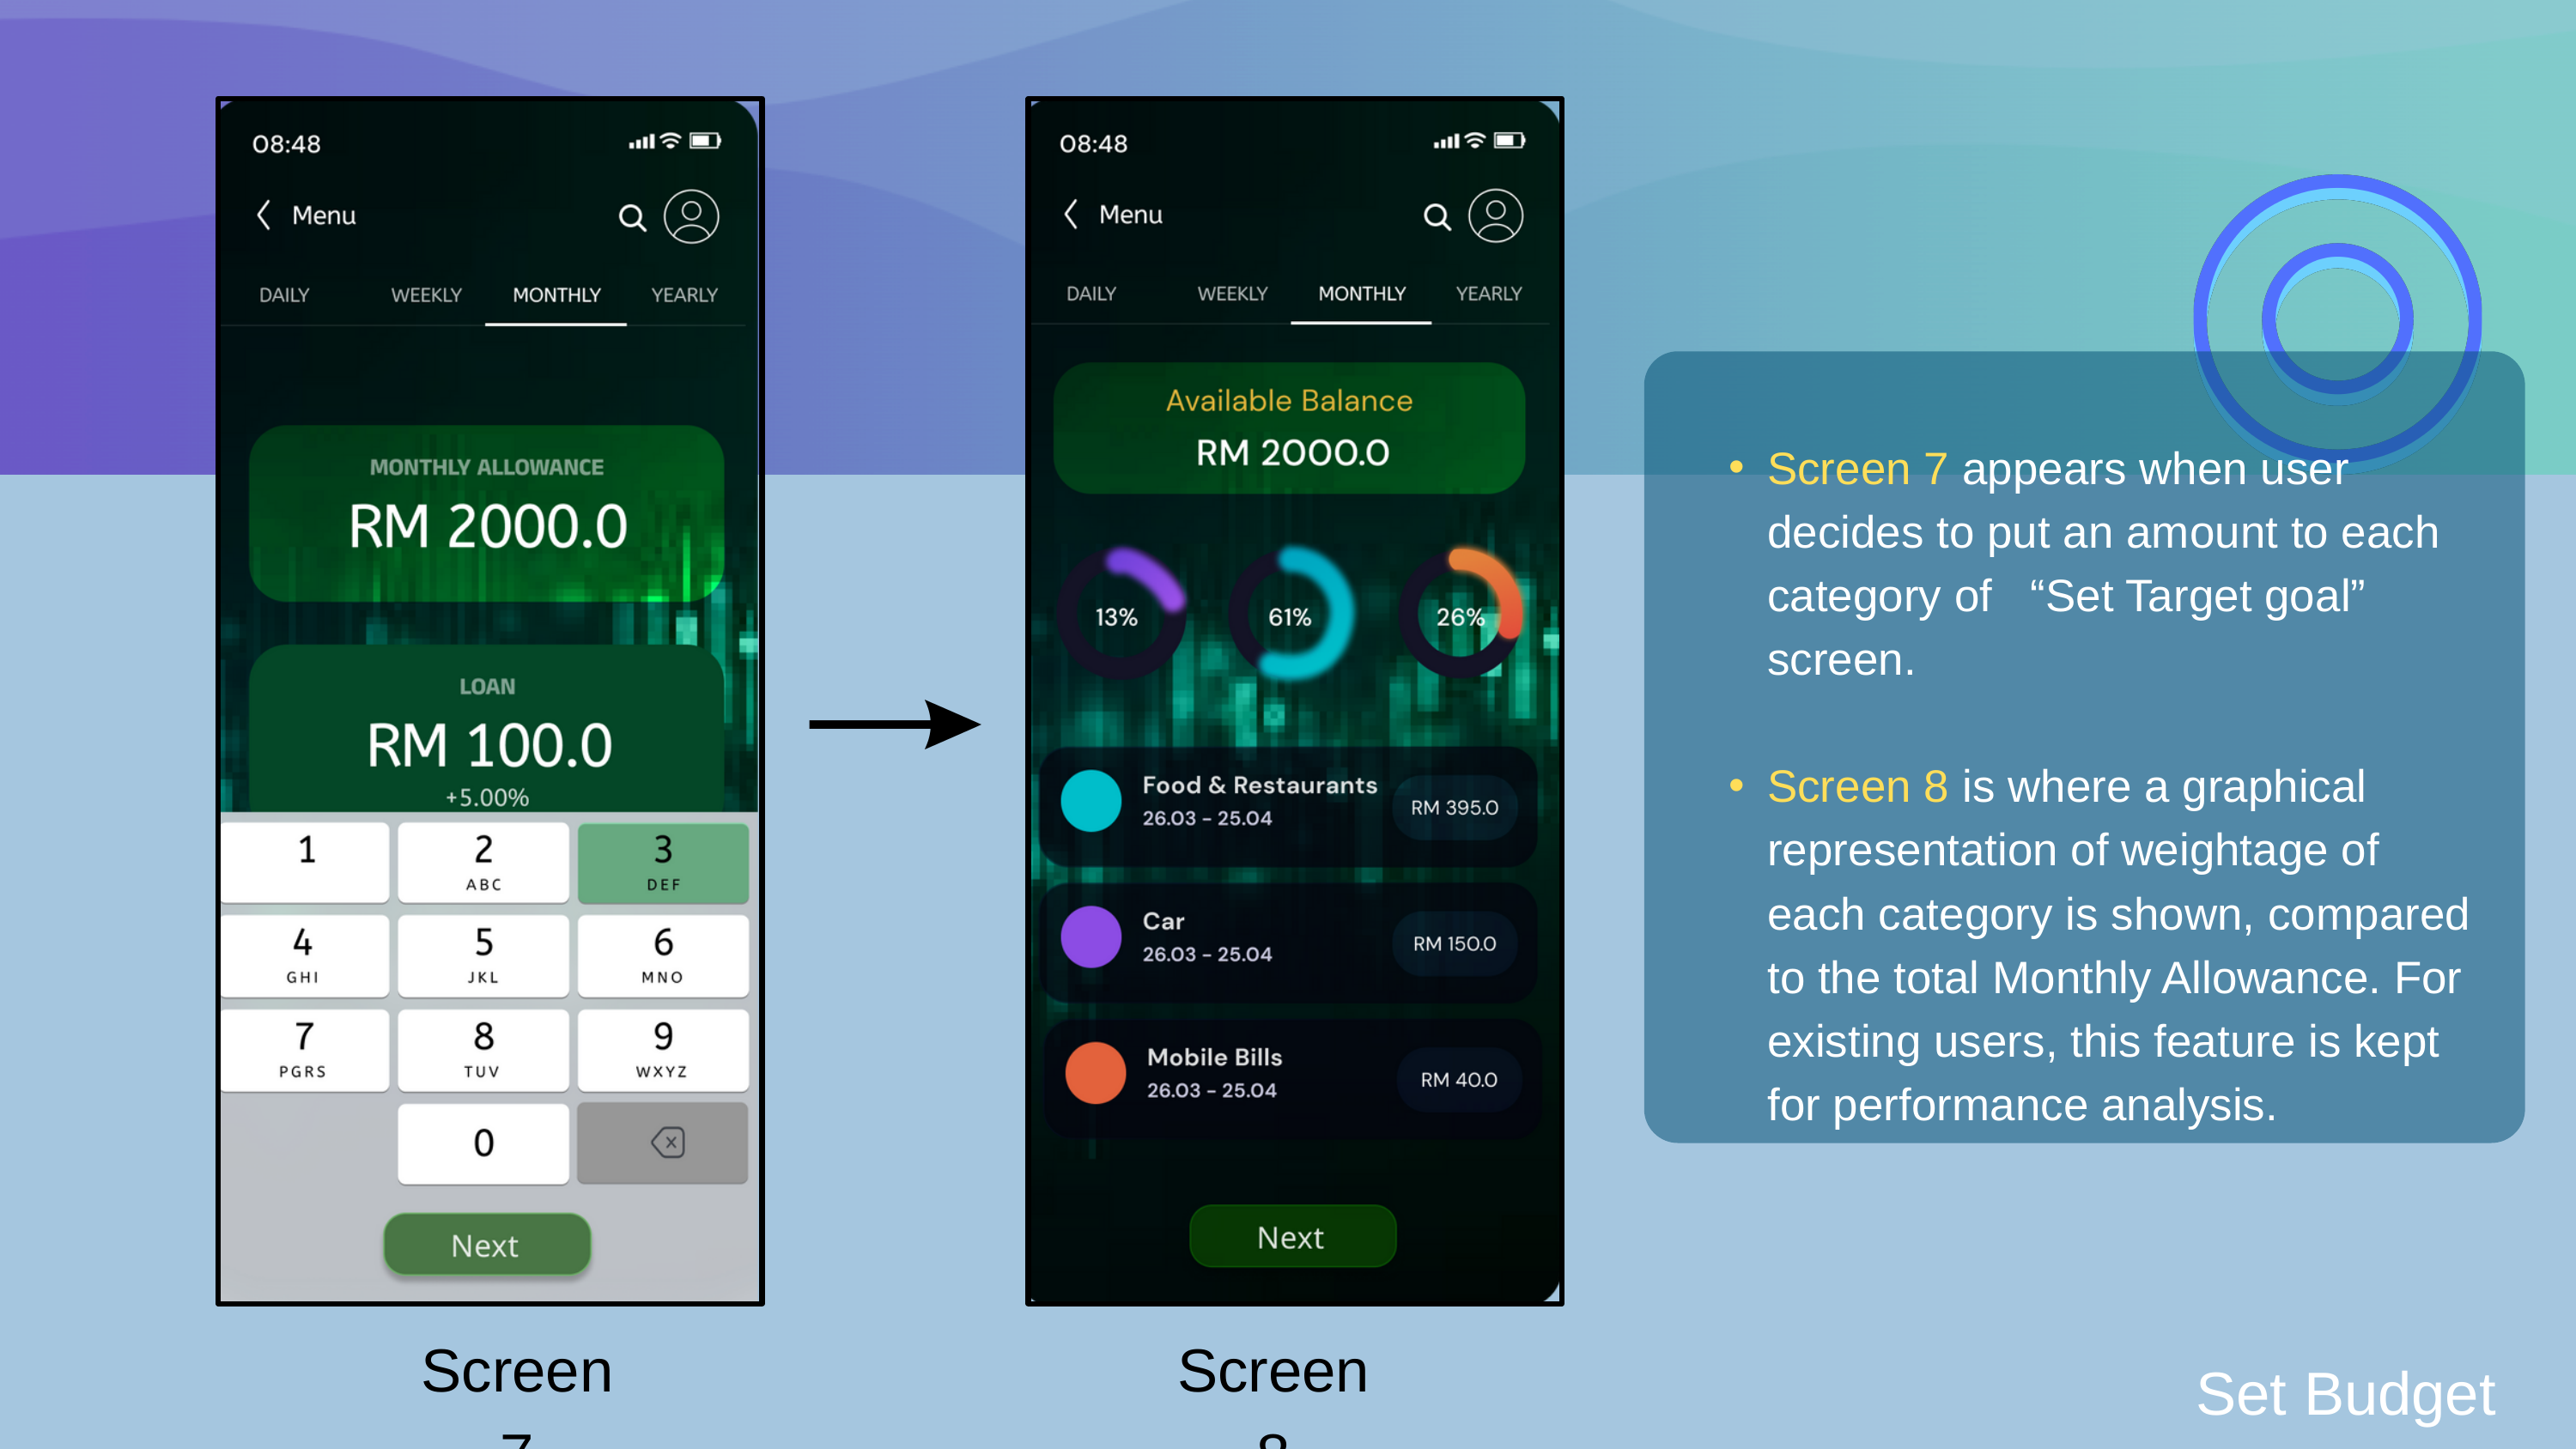

Screen 7 appears when user decides to put an amount to each category of   “Set Target goal” screen.

Screen 8 is where a graphical representation of weightage of each category is shown, compared to the total Monthly Allowance. For existing users, this feature is kept for performance analysis.

Screen 7
Screen 8
 Set Budget Plan